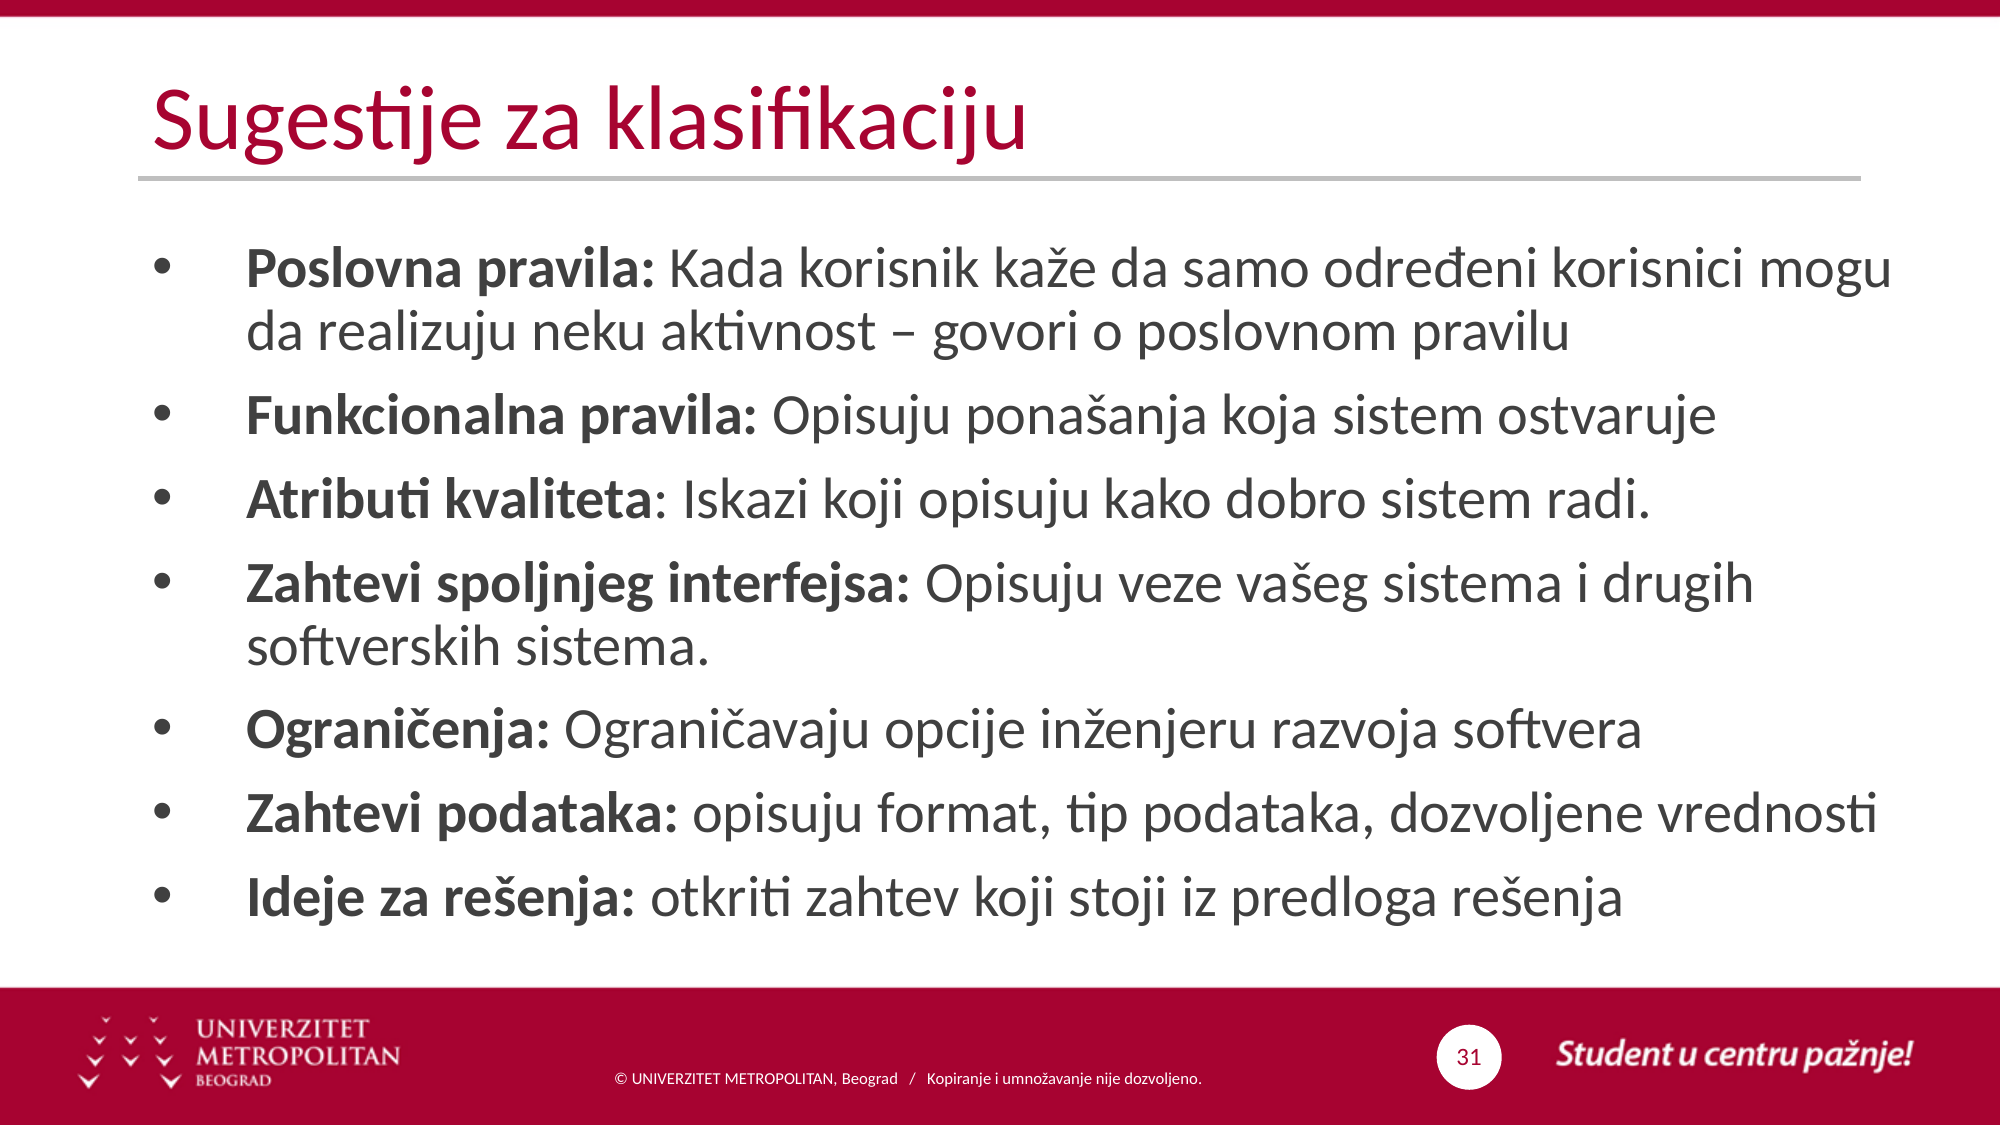

# Sugestije za klasifikaciju
Poslovna pravila: Kada korisnik kaže da samo određeni korisnici mogu da realizuju neku aktivnost – govori o poslovnom pravilu
Funkcionalna pravila: Opisuju ponašanja koja sistem ostvaruje
Atributi kvaliteta: Iskazi koji opisuju kako dobro sistem radi.
Zahtevi spoljnjeg interfejsa: Opisuju veze vašeg sistema i drugih softverskih sistema.
Ograničenja: Ograničavaju opcije inženjeru razvoja softvera
Zahtevi podataka: opisuju format, tip podataka, dozvoljene vrednosti
Ideje za rešenja: otkriti zahtev koji stoji iz predloga rešenja